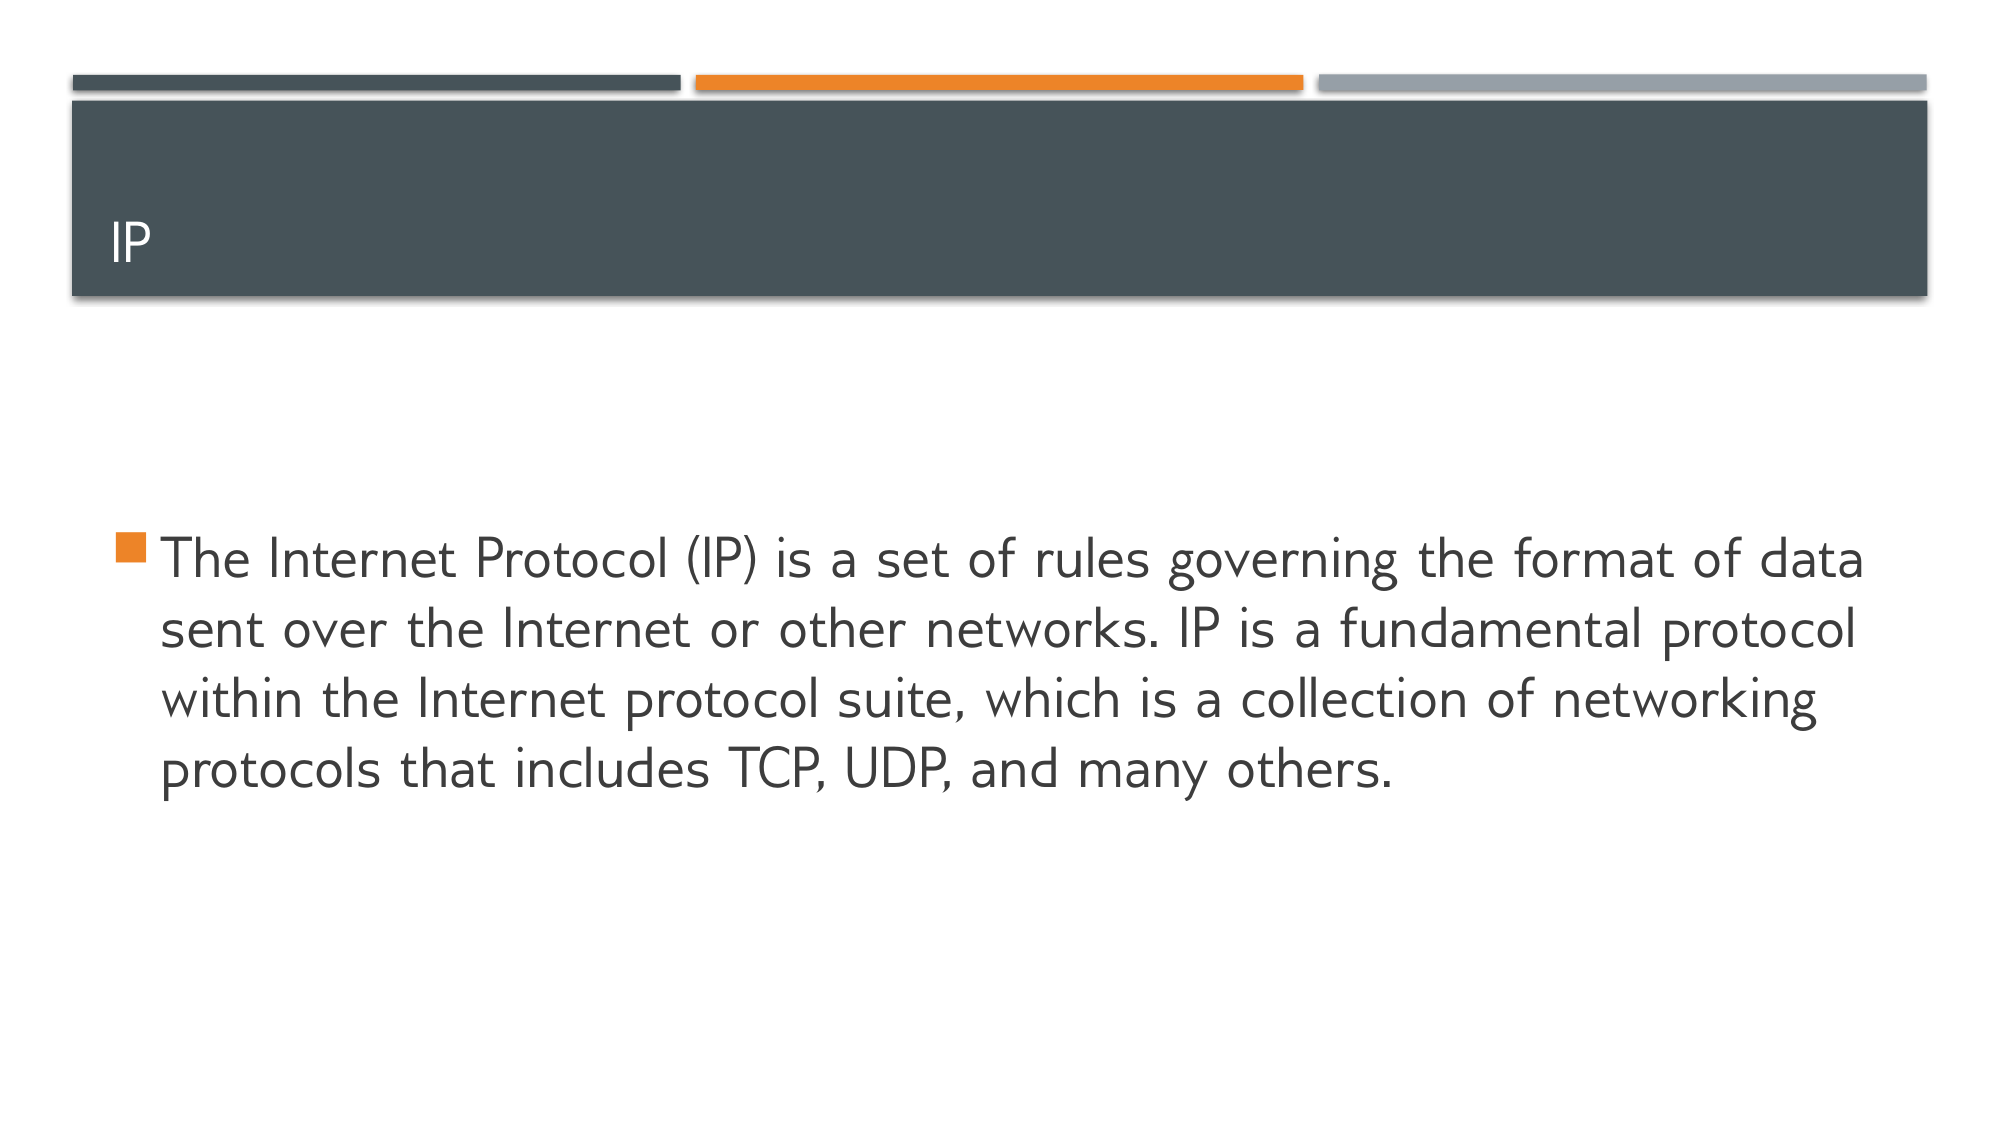

# IP
The Internet Protocol (IP) is a set of rules governing the format of data sent over the Internet or other networks. IP is a fundamental protocol within the Internet protocol suite, which is a collection of networking protocols that includes TCP, UDP, and many others.